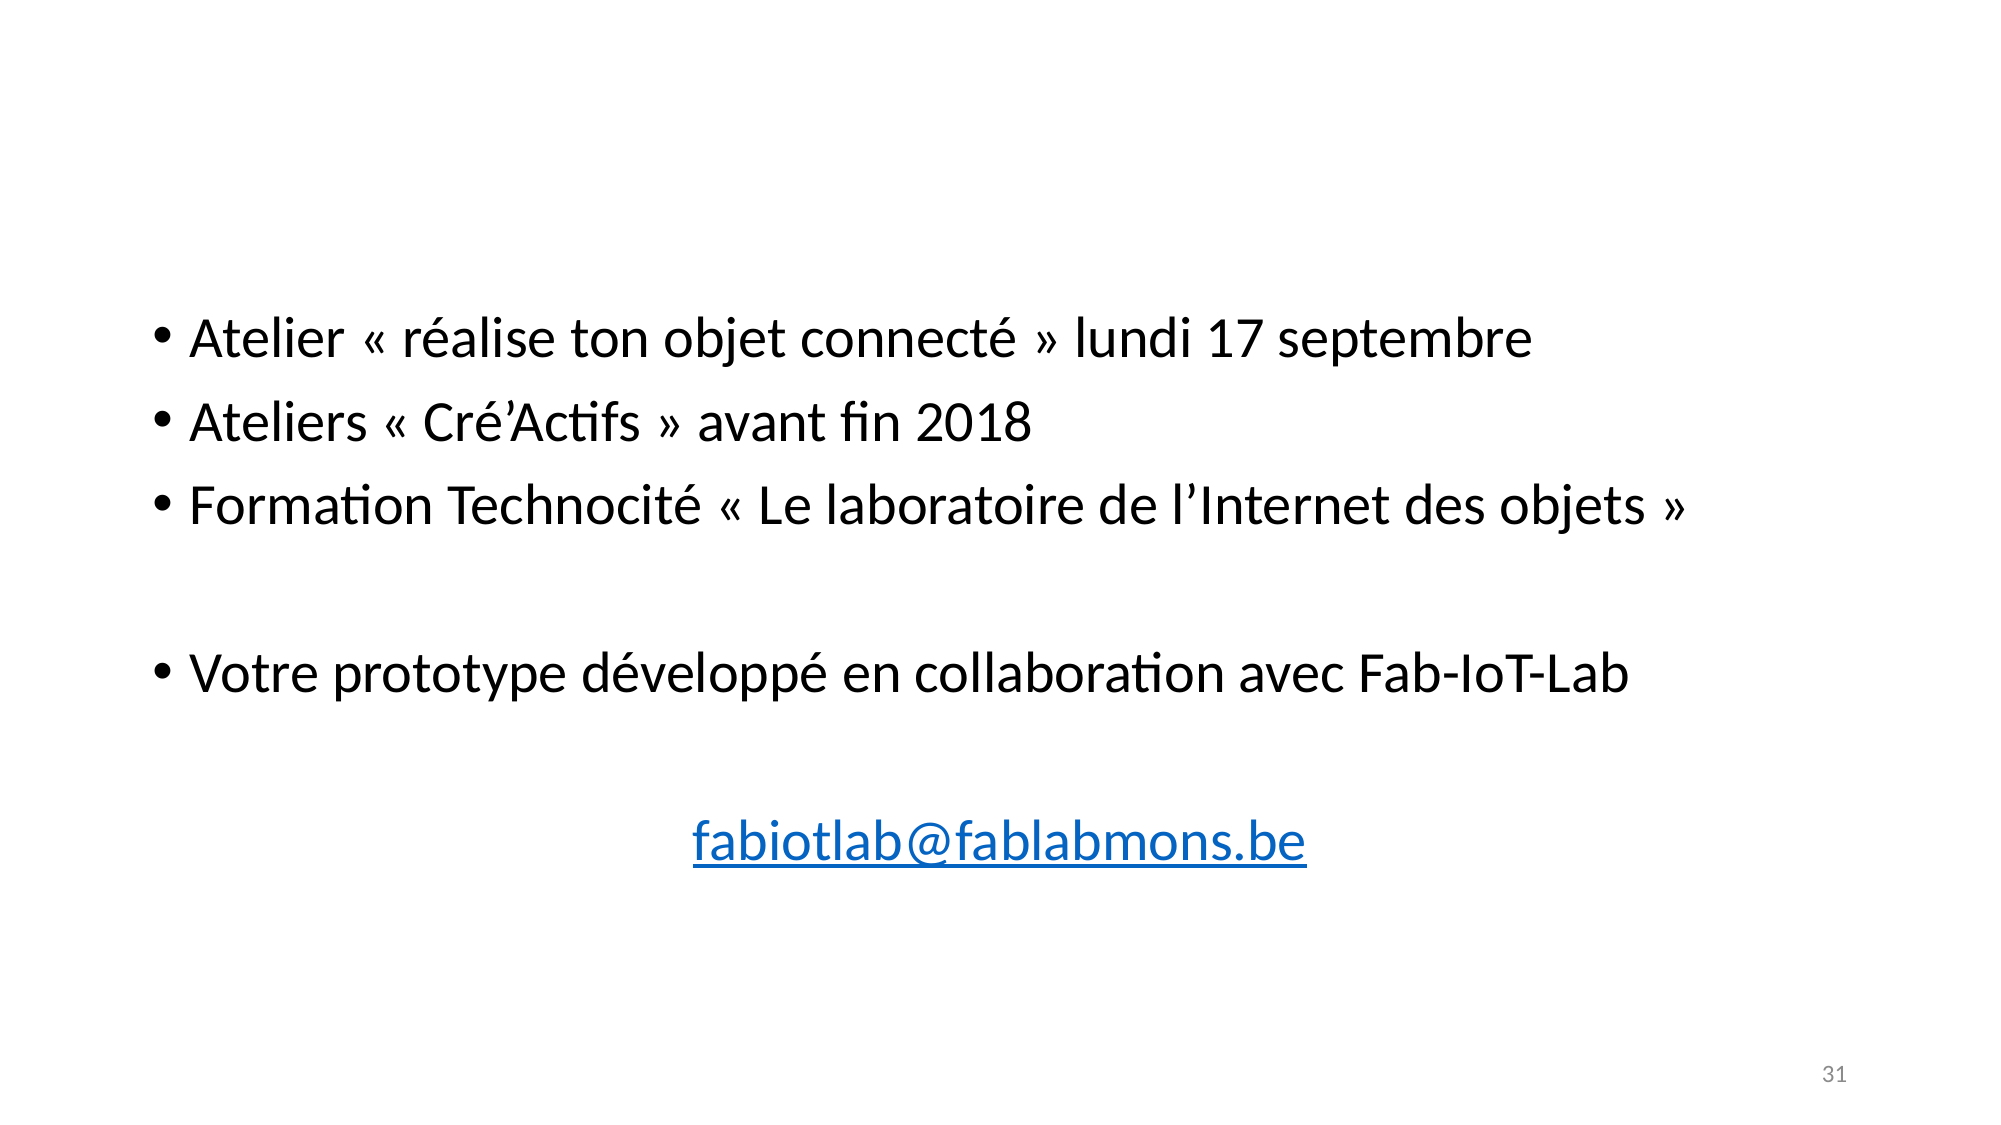

#
Atelier « réalise ton objet connecté » lundi 17 septembre
Ateliers « Cré’Actifs » avant fin 2018
Formation Technocité « Le laboratoire de l’Internet des objets »

Votre prototype développé en collaboration avec Fab-IoT-Lab

fabiotlab@fablabmons.be
31